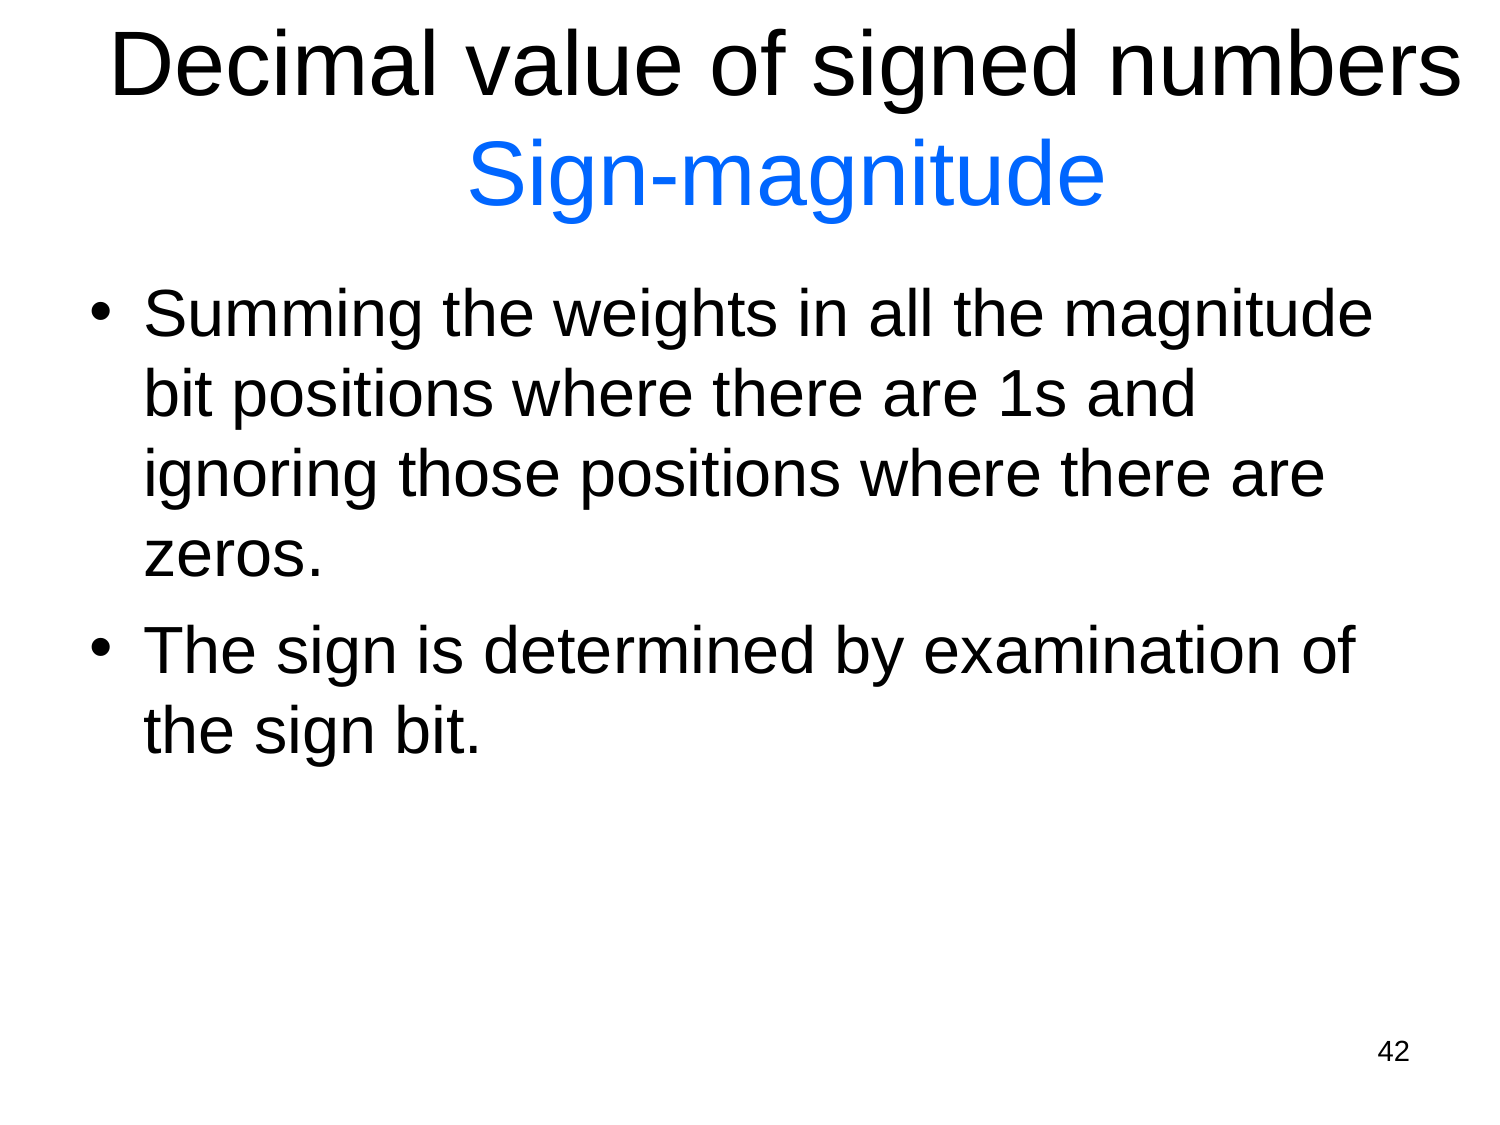

Decimal value of signed numbers
Sign-magnitude
Summing the weights in all the magnitude bit positions where there are 1s and ignoring those positions where there are zeros.
The sign is determined by examination of the sign bit.
42